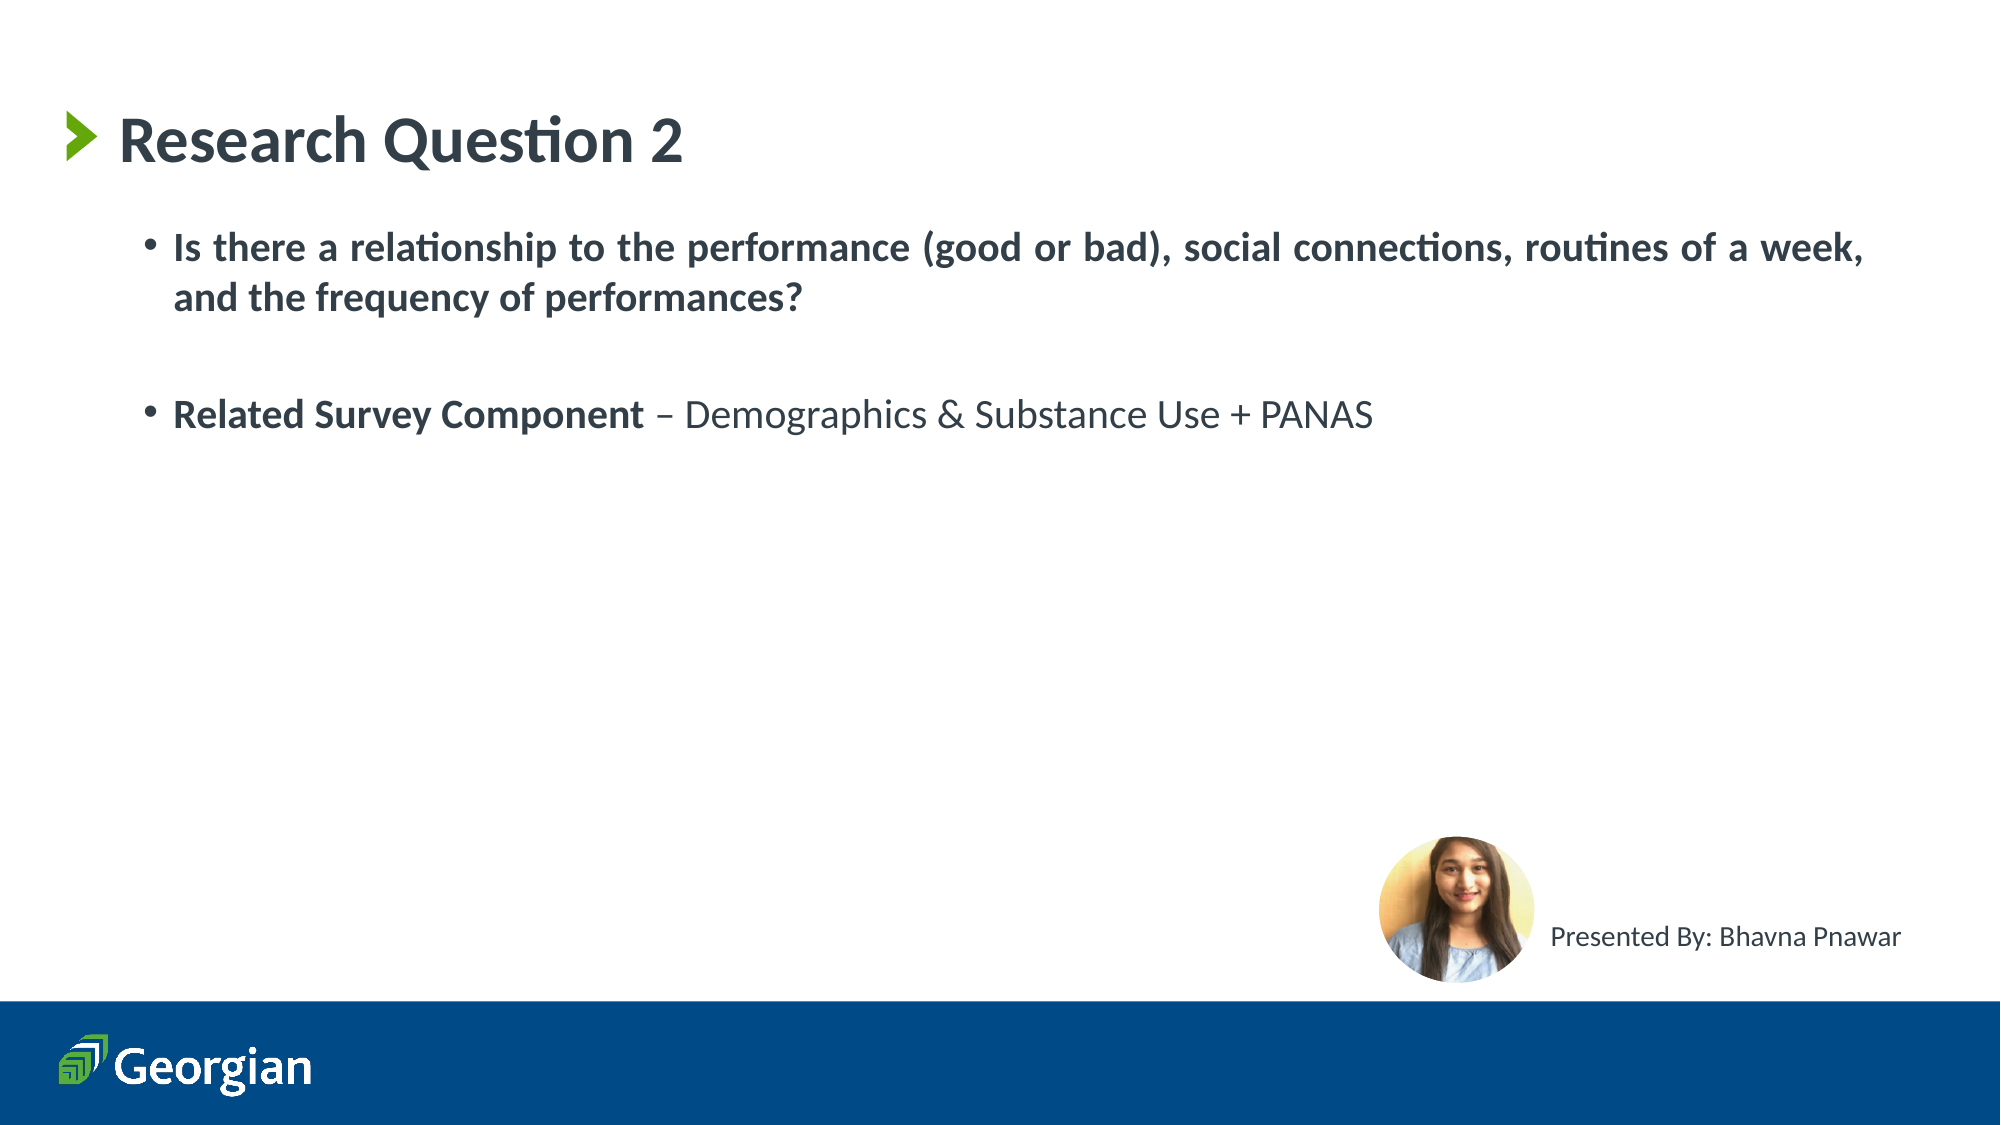

# Research Question 2
Is there a relationship to the performance (good or bad), social connections, routines of a week, and the frequency of performances?

Related Survey Component – Demographics & Substance Use + PANAS

Presented By: Bhavna Pnawar